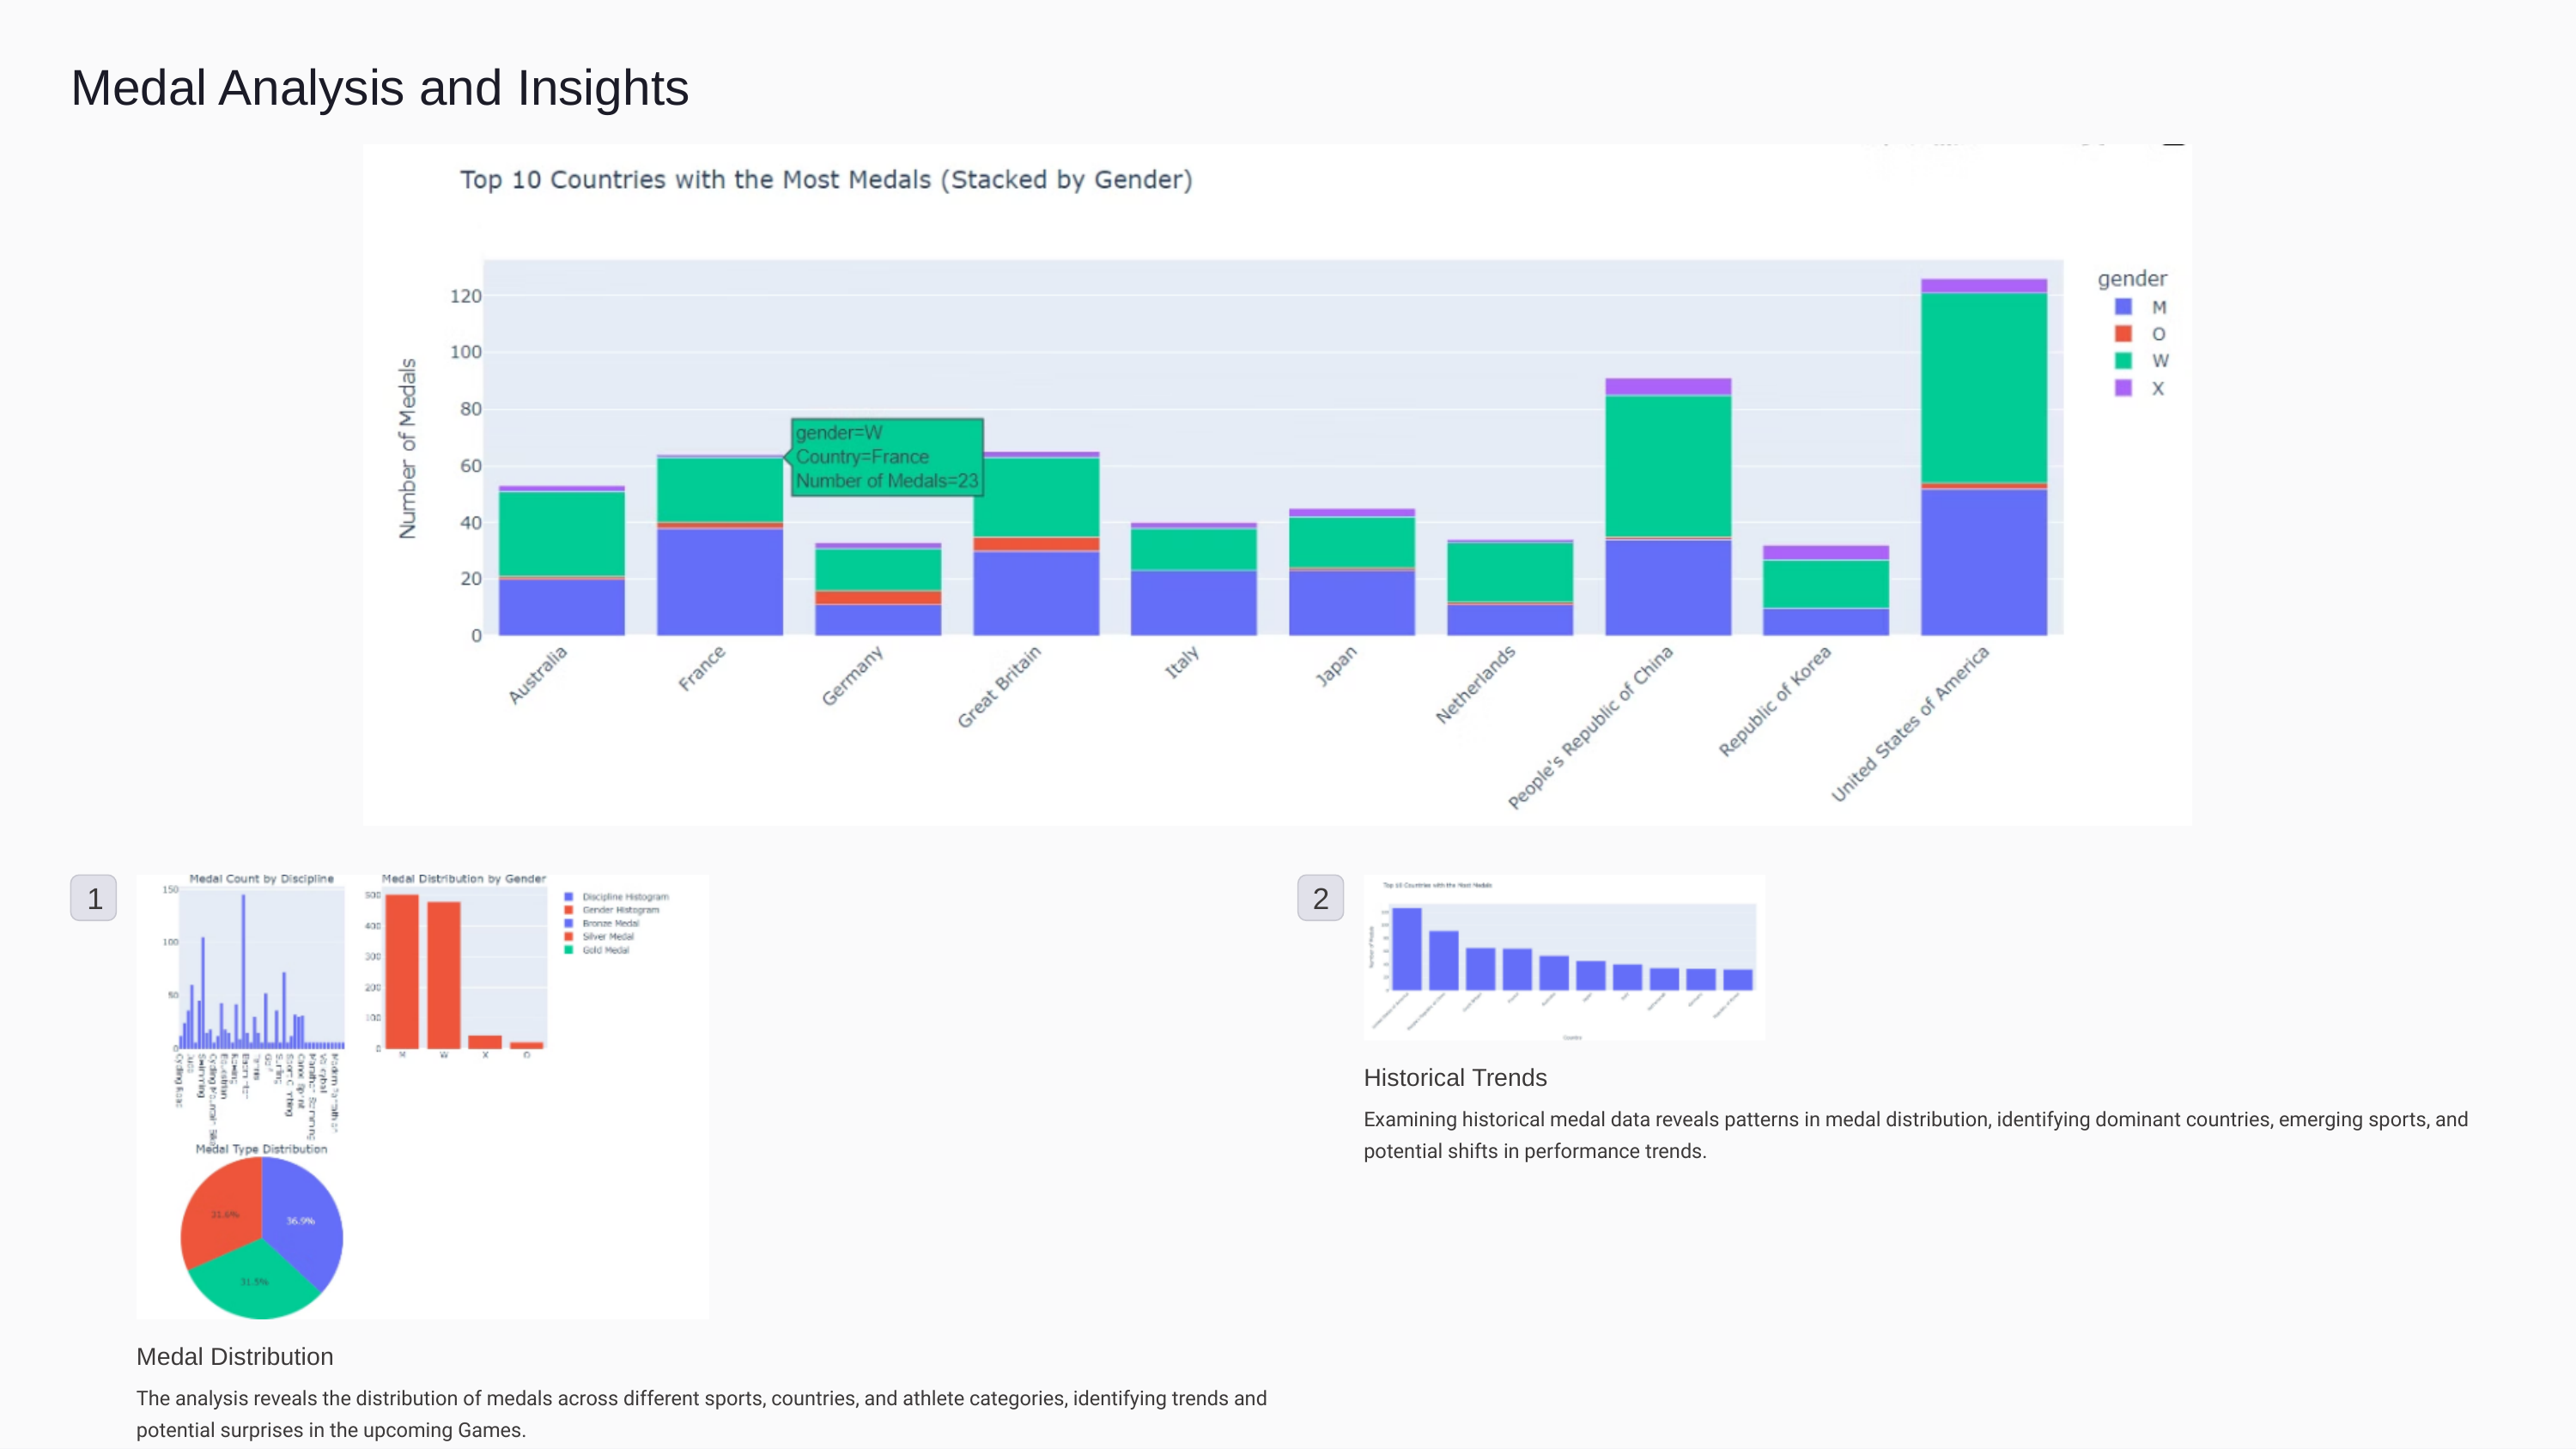

Medal Analysis and Insights

1
2
Historical Trends
Examining historical medal data reveals patterns in medal distribution, identifying dominant countries, emerging sports, and potential shifts in performance trends.
Medal Distribution
The analysis reveals the distribution of medals across different sports, countries, and athlete categories, identifying trends and potential surprises in the upcoming Games.